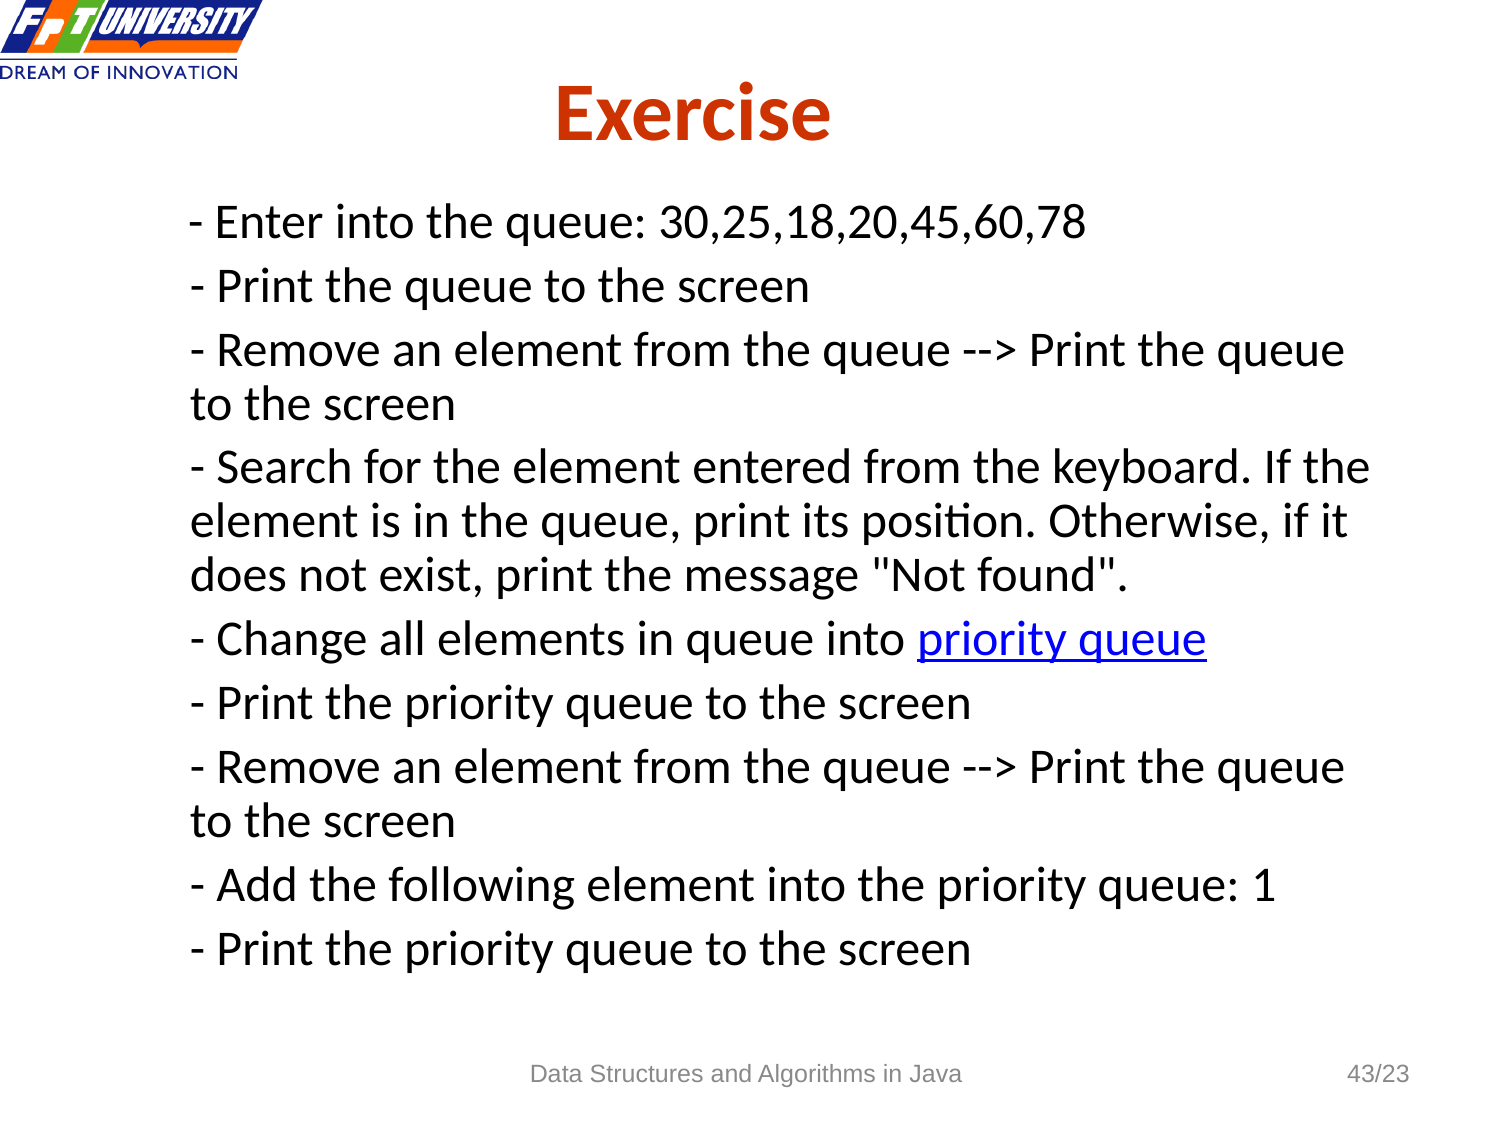

# Exercise
    - Enter into the queue: 30,25,18,20,45,60,78
- Print the queue to the screen
- Remove an element from the queue --> Print the queue to the screen
- Search for the element entered from the keyboard. If the element is in the queue, print its position. Otherwise, if it does not exist, print the message "Not found".
- Change all elements in queue into priority queue
- Print the priority queue to the screen
- Remove an element from the queue --> Print the queue to the screen
- Add the following element into the priority queue: 1
- Print the priority queue to the screen
Data Structures and Algorithms in Java
43/23